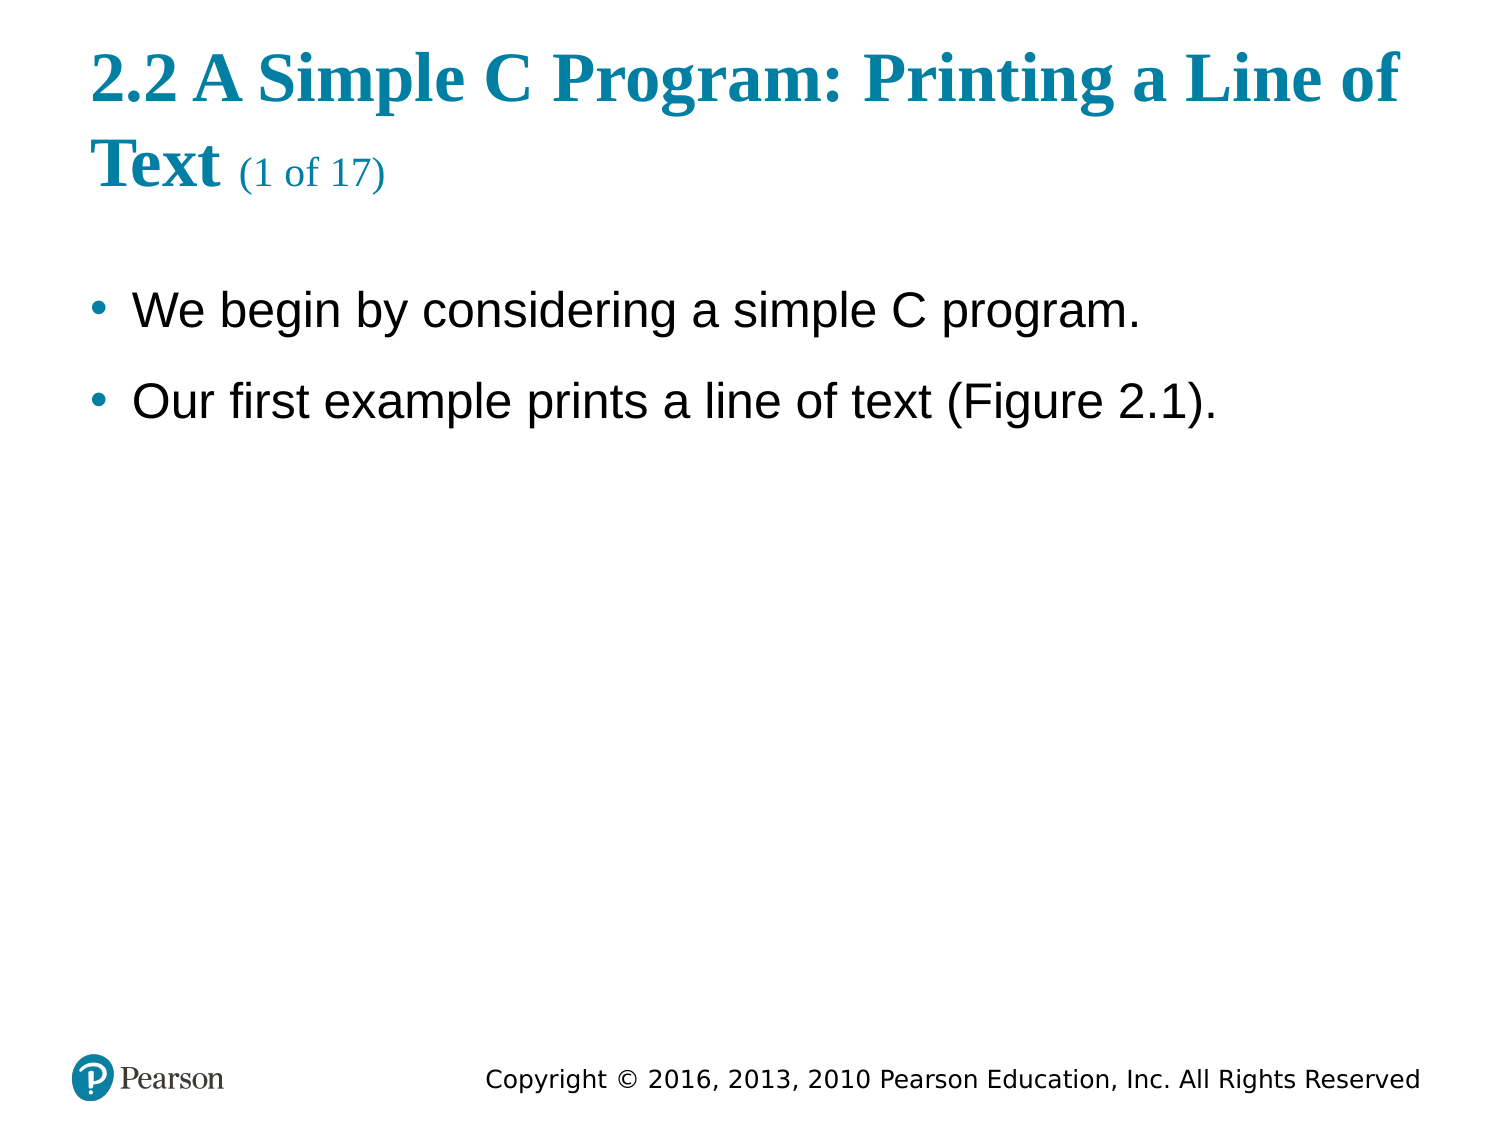

# 2.2 A Simple C Program: Printing a Line of Text (1 of 17)
We begin by considering a simple C program.
Our first example prints a line of text (Figure 2.1).